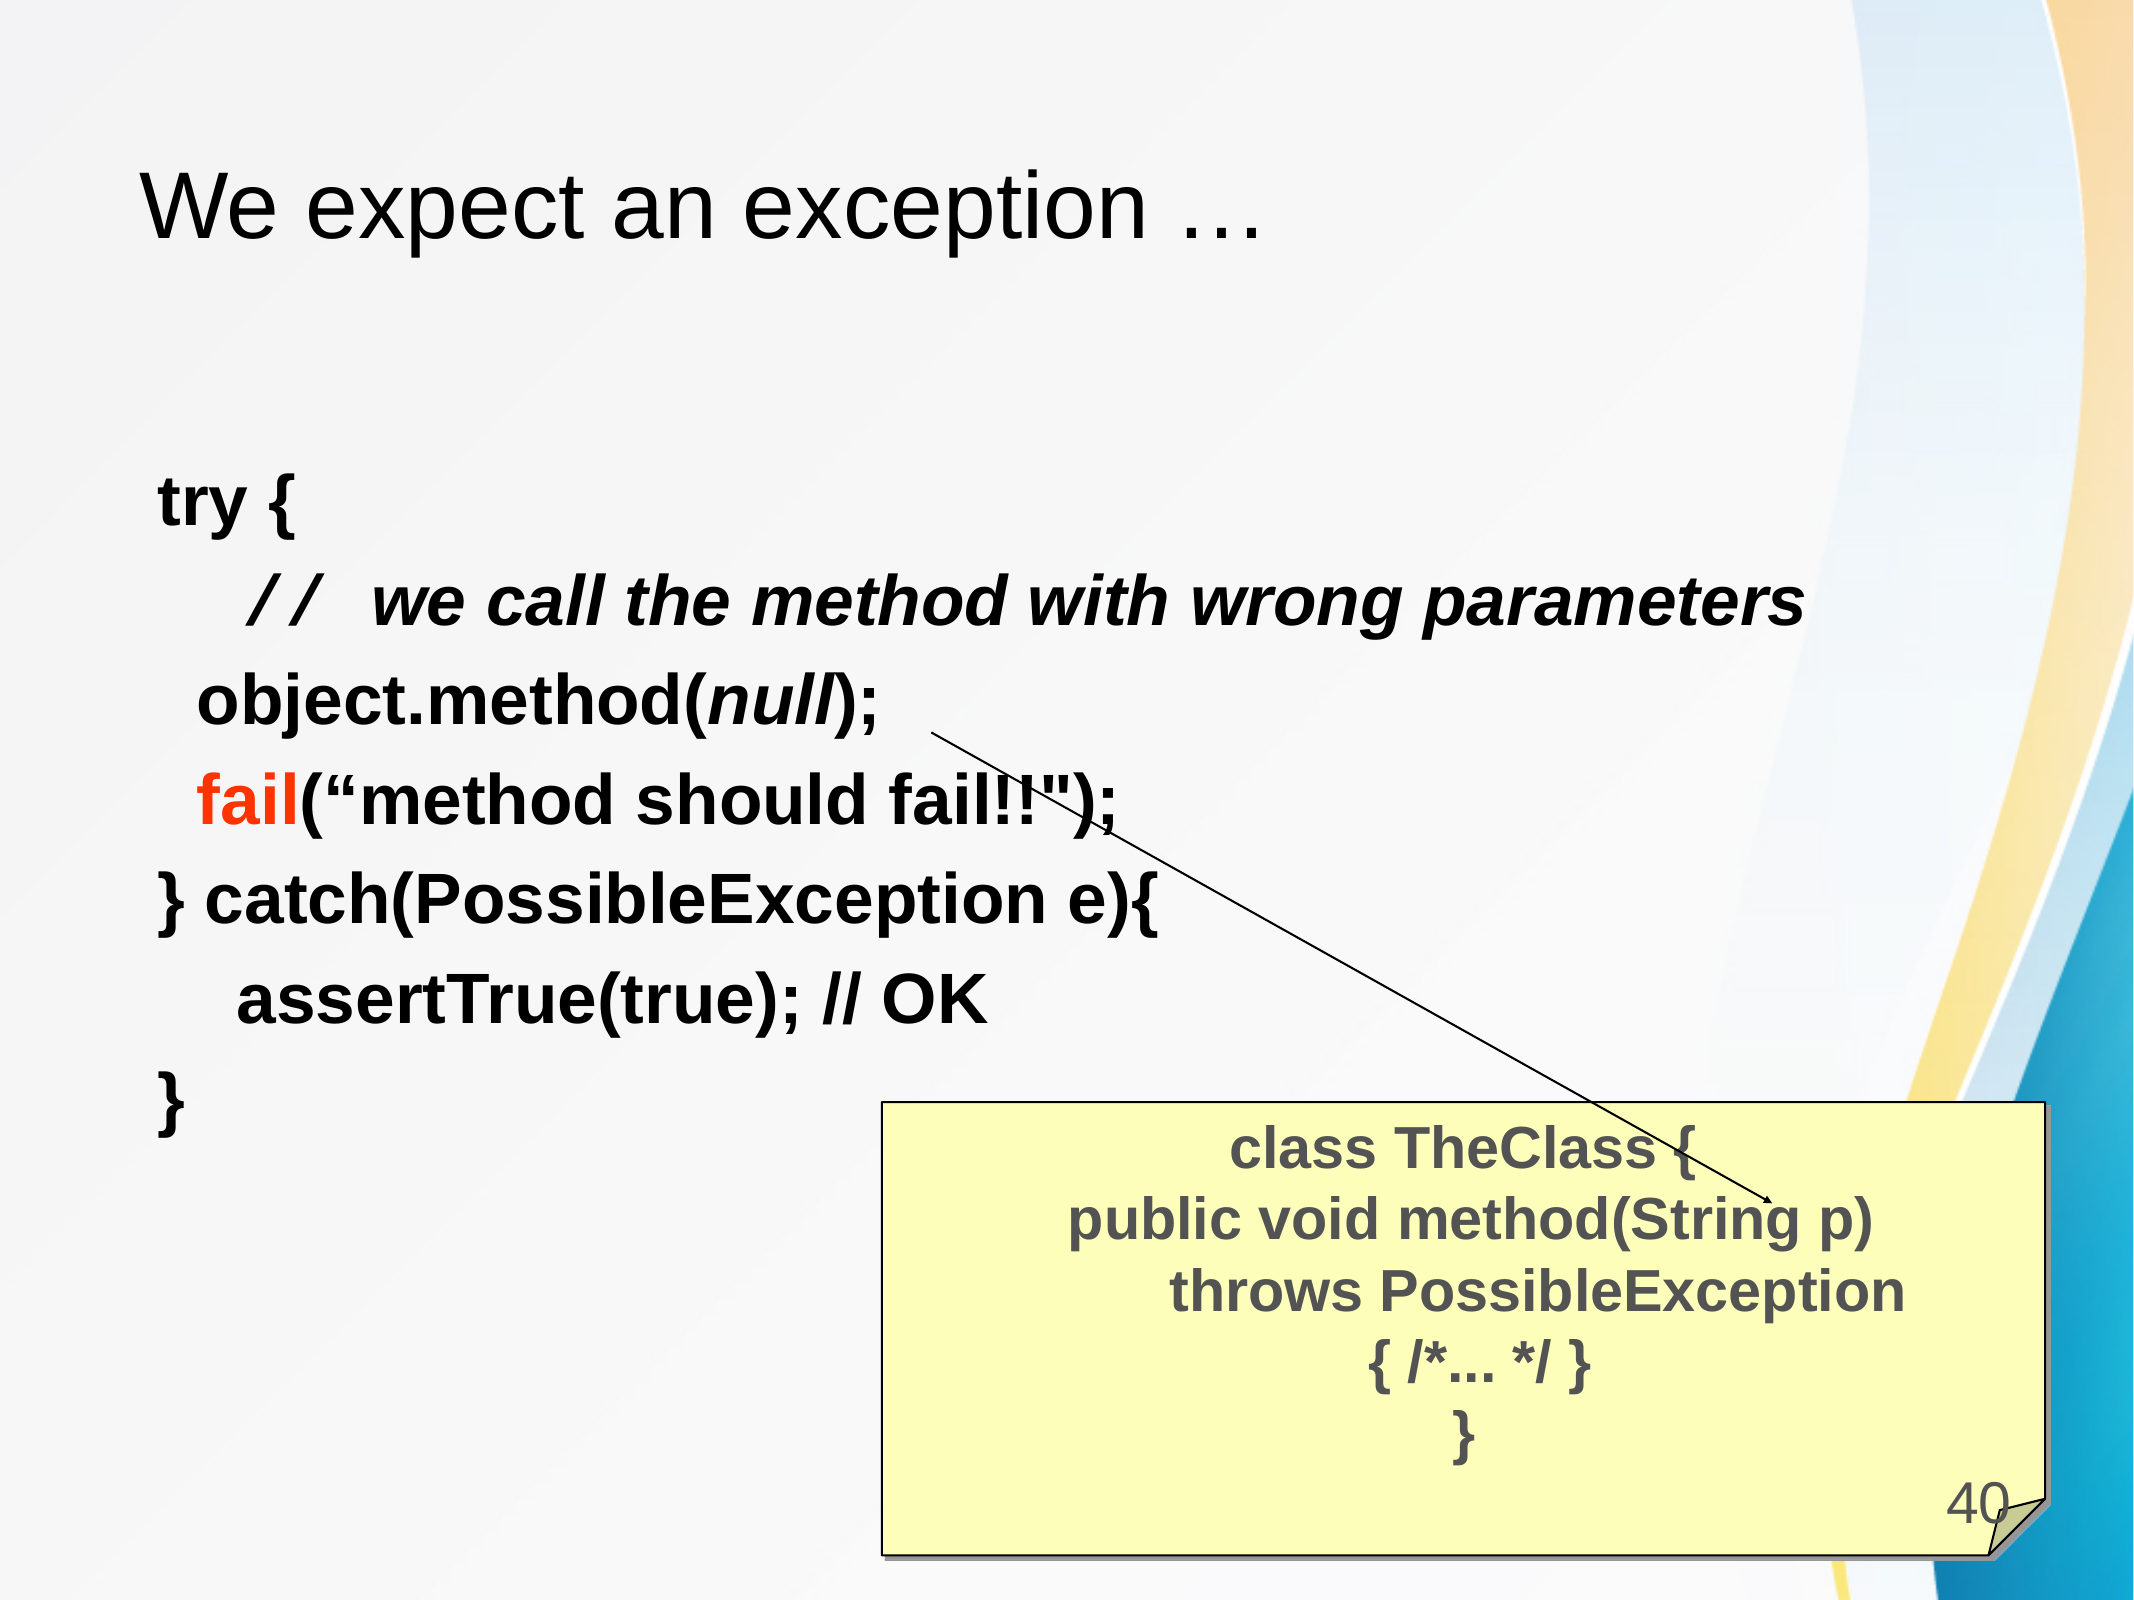

We expect an exception …
try {
  // we call the method with wrong parameters
  object.method(null);
  fail(“method should fail!!");
} catch(PossibleException e){
    assertTrue(true); // OK
}

class TheClass {
 public void method(String p)
	throws PossibleException
  { /*... */ }
}
40